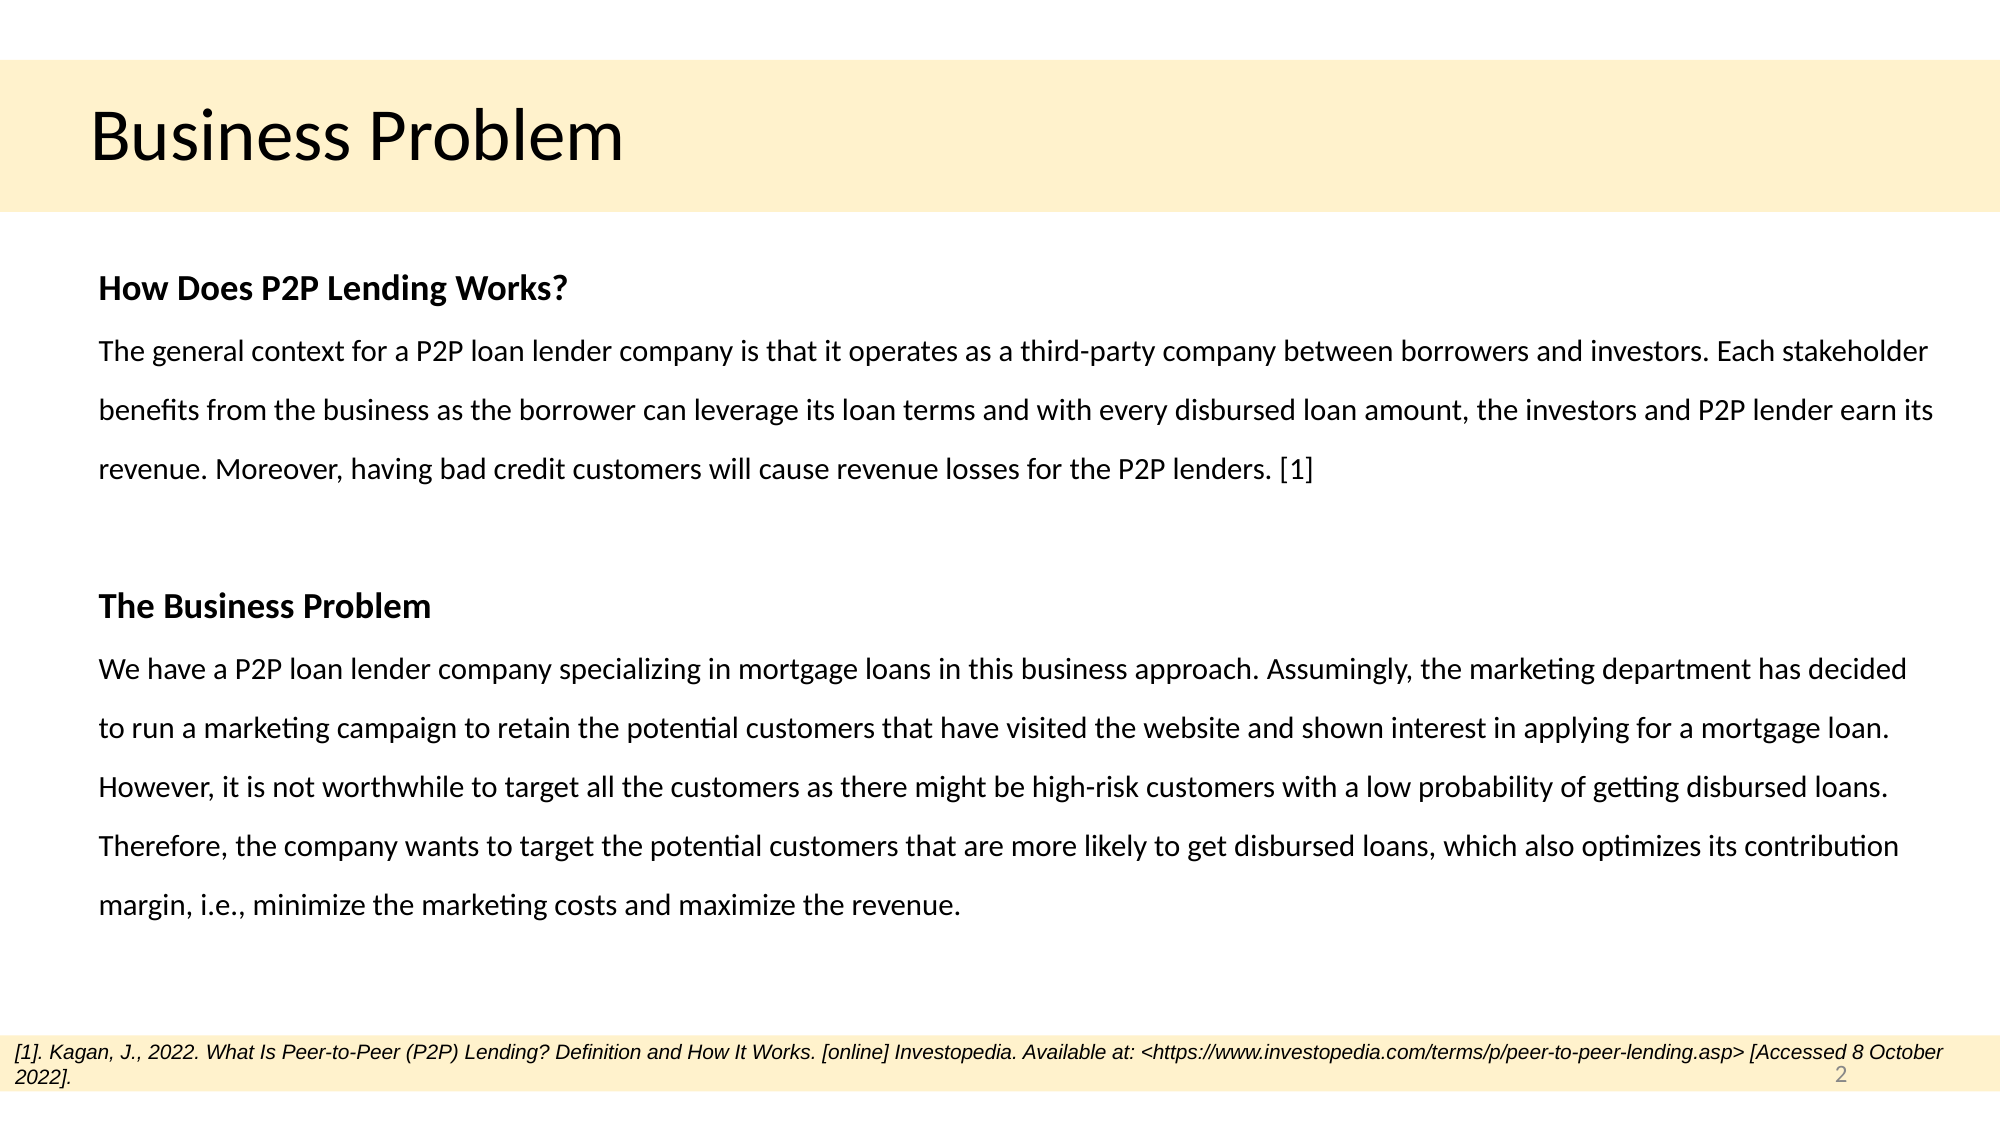

# Business Problem
How Does P2P Lending Works?
The general context for a P2P loan lender company is that it operates as a third-party company between borrowers and investors. Each stakeholder benefits from the business as the borrower can leverage its loan terms and with every disbursed loan amount, the investors and P2P lender earn its revenue. Moreover, having bad credit customers will cause revenue losses for the P2P lenders. [1]

The Business Problem
We have a P2P loan lender company specializing in mortgage loans in this business approach. Assumingly, the marketing department has decided to run a marketing campaign to retain the potential customers that have visited the website and shown interest in applying for a mortgage loan. However, it is not worthwhile to target all the customers as there might be high-risk customers with a low probability of getting disbursed loans. Therefore, the company wants to target the potential customers that are more likely to get disbursed loans, which also optimizes its contribution margin, i.e., minimize the marketing costs and maximize the revenue.
[1]. Kagan, J., 2022. What Is Peer-to-Peer (P2P) Lending? Definition and How It Works. [online] Investopedia. Available at: <https://www.investopedia.com/terms/p/peer-to-peer-lending.asp> [Accessed 8 October 2022].
2